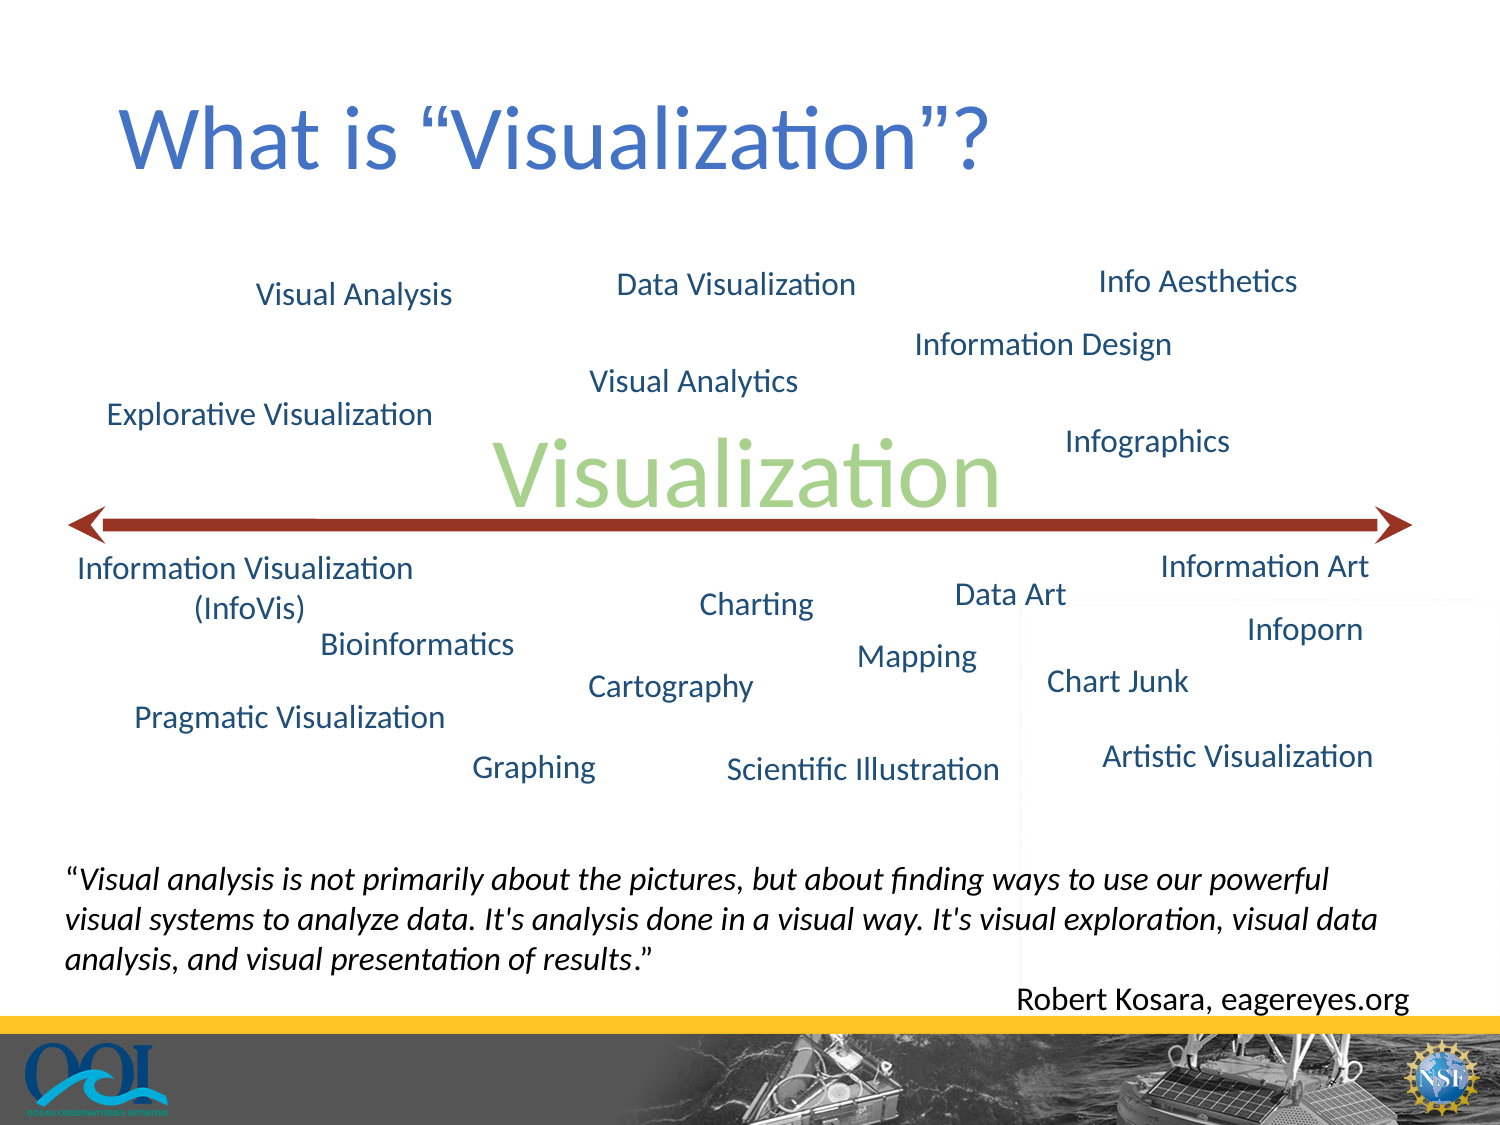

# What is “Visualization”?
Info Aesthetics
Data Visualization
Visual Analysis
Information Design
Visual Analytics
Explorative Visualization
Visualization
Infographics

Information Art
Information Visualization
(InfoVis)
Data Art
Charting
Infoporn
Bioinformatics
Mapping
Chart Junk
Cartography
Pragmatic Visualization
Artistic Visualization
Graphing
Scientific Illustration
“Visual analysis is not primarily about the pictures, but about finding ways to use our powerful visual systems to analyze data. It's analysis done in a visual way. It's visual exploration, visual data analysis, and visual presentation of results.”
Robert Kosara, eagereyes.org